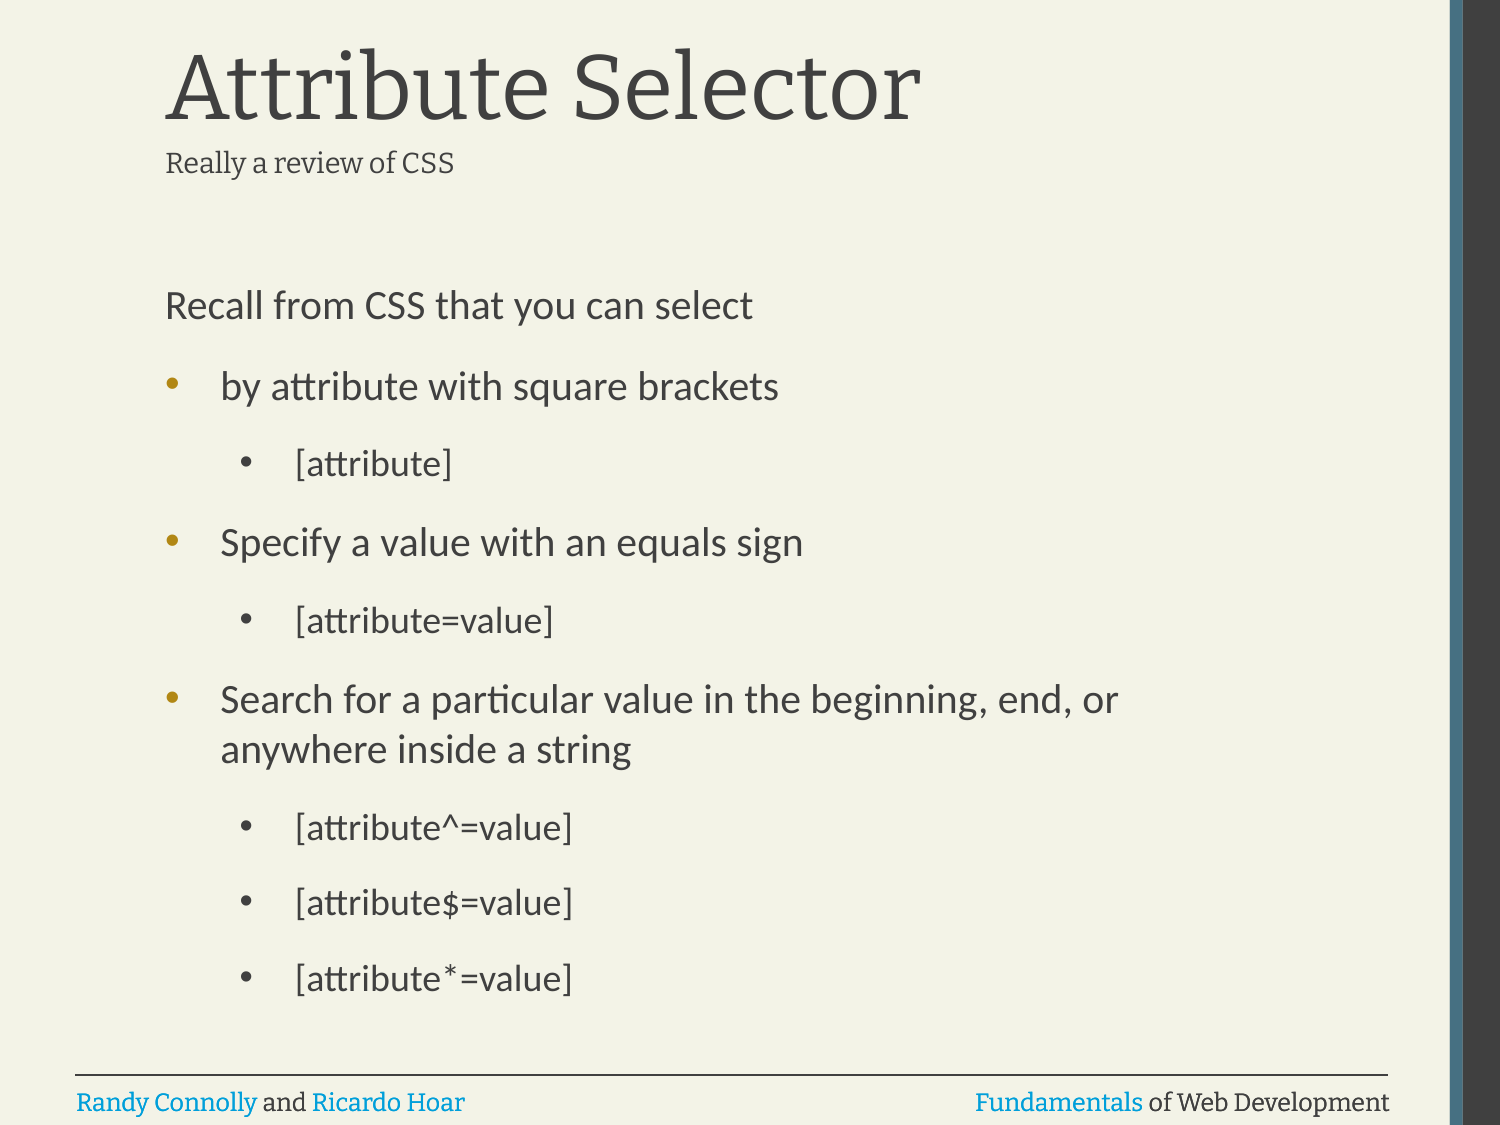

# Attribute Selector
Really a review of CSS
Recall from CSS that you can select
by attribute with square brackets
[attribute]
Specify a value with an equals sign
[attribute=value]
Search for a particular value in the beginning, end, or anywhere inside a string
[attribute^=value]
[attribute$=value]
[attribute*=value]